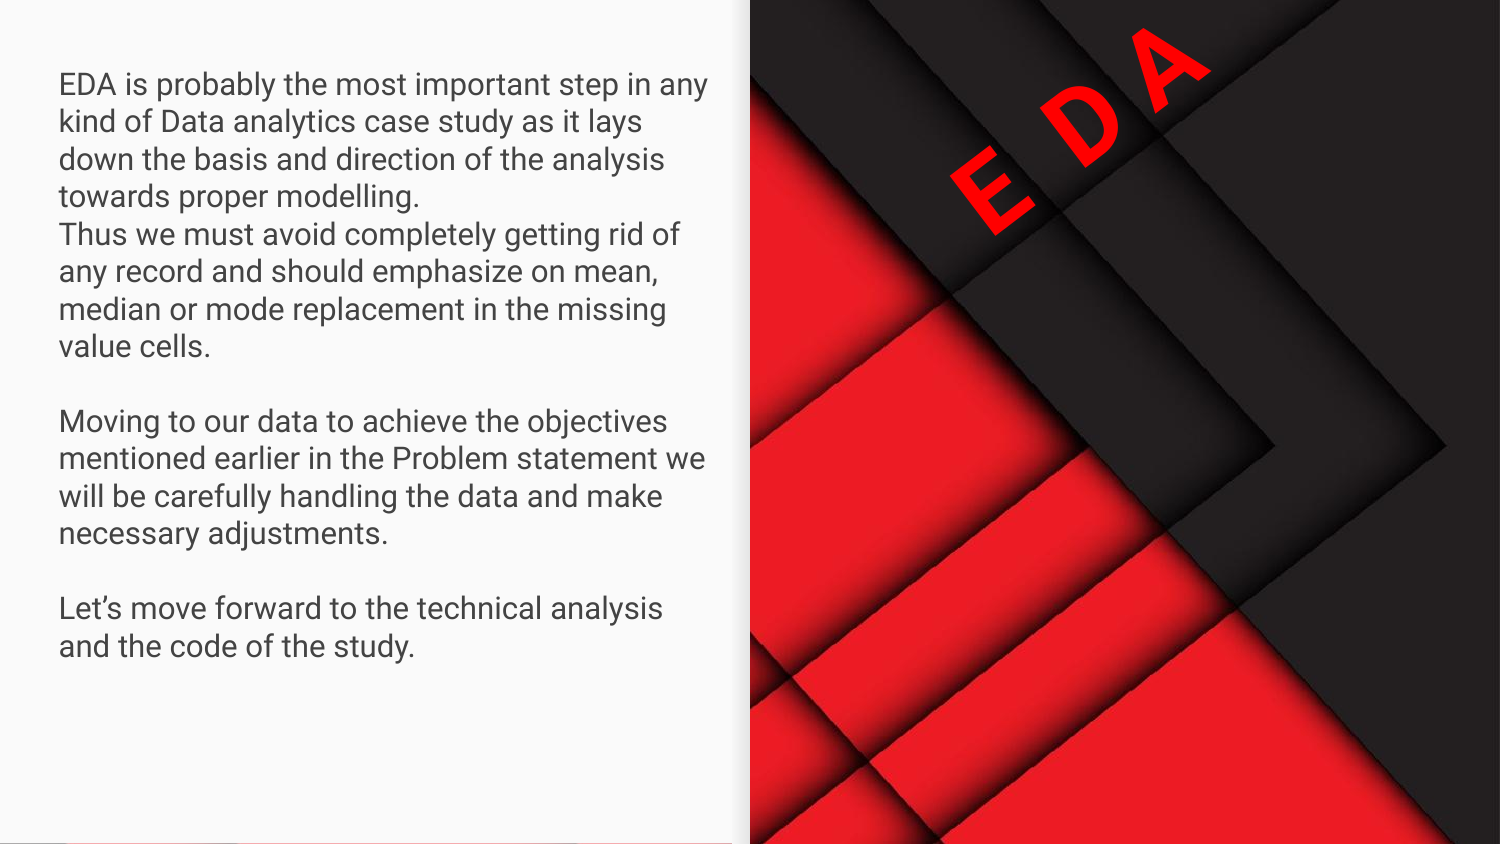

EDA is probably the most important step in any kind of Data analytics case study as it lays down the basis and direction of the analysis towards proper modelling.
Thus we must avoid completely getting rid of any record and should emphasize on mean, median or mode replacement in the missing value cells.

Moving to our data to achieve the objectives mentioned earlier in the Problem statement we will be carefully handling the data and make necessary adjustments.

Let’s move forward to the technical analysis and the code of the study.
# E  D A